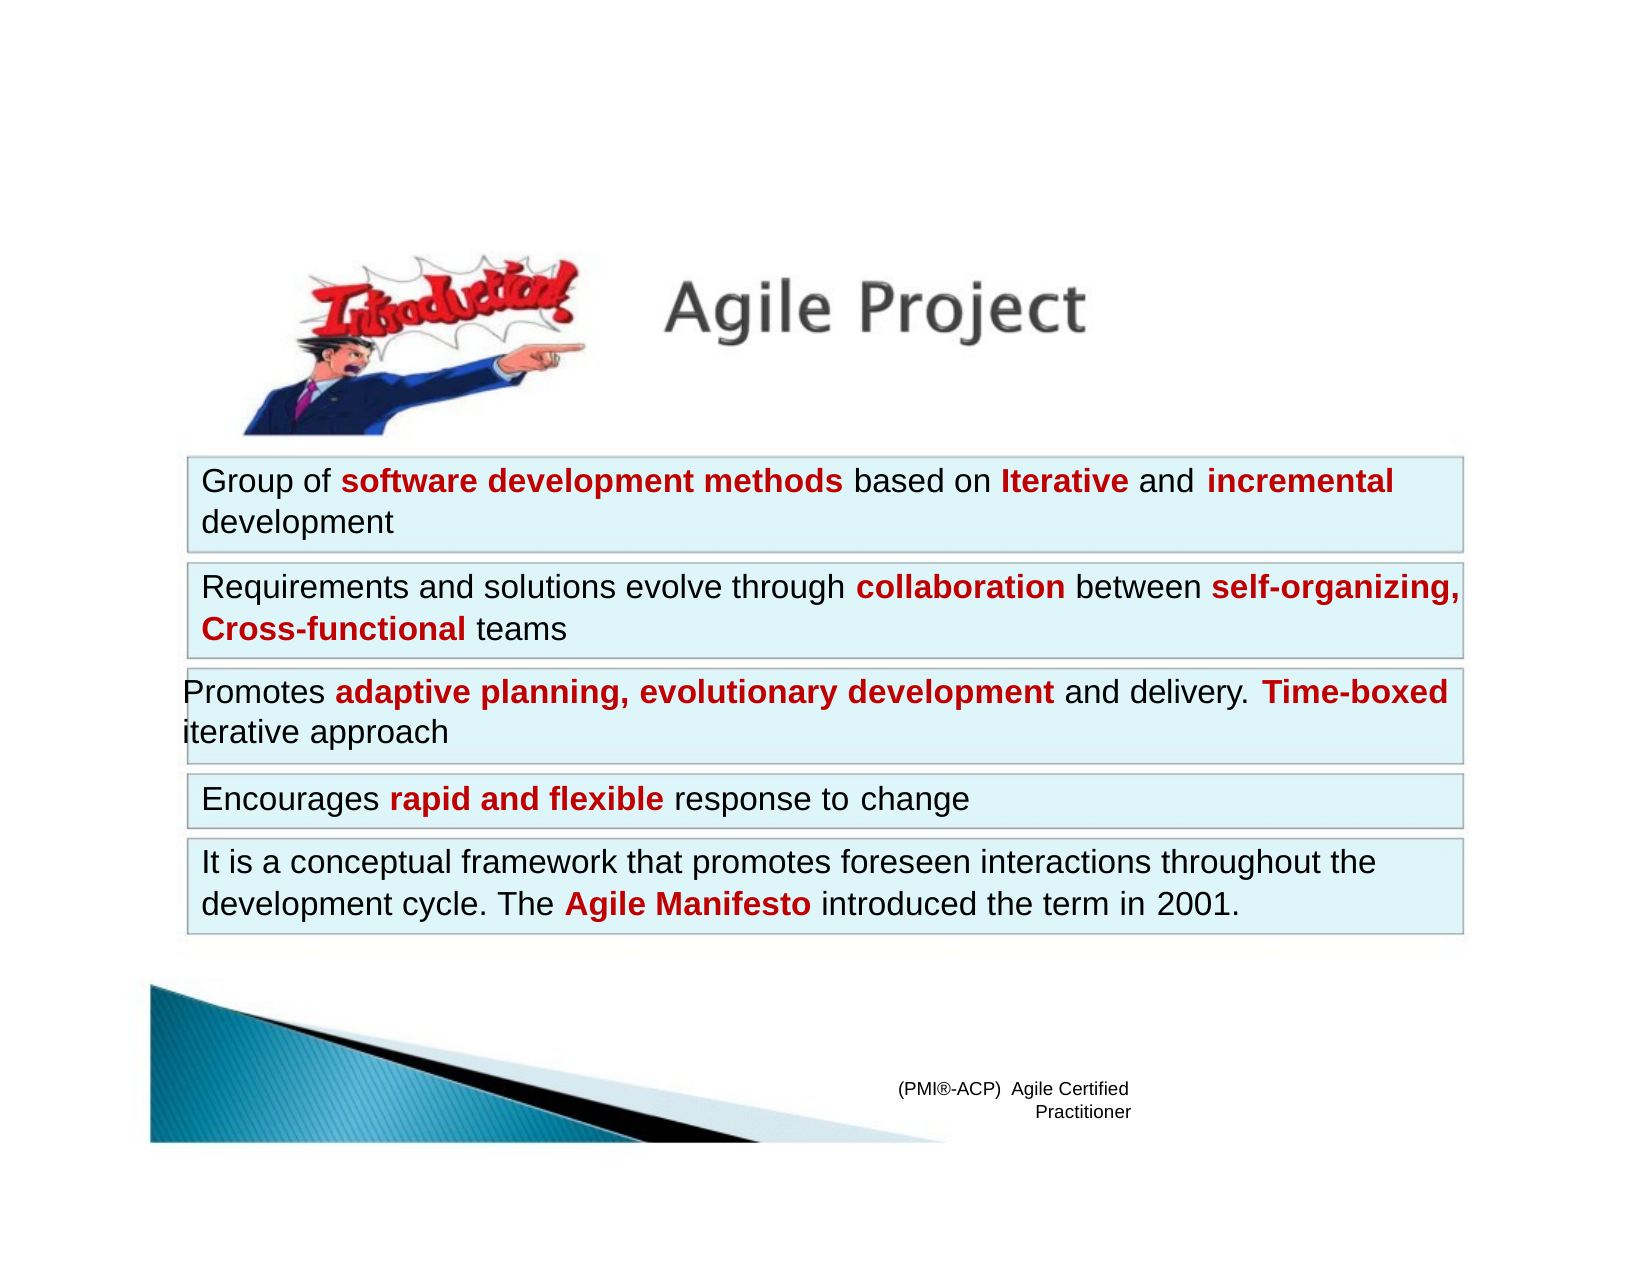

Group of software development methods based on Iterative and incremental
development
Requirements and solutions evolve through collaboration between self-organizing,  Cross-functional teams
Promotes adaptive planning, evolutionary development and delivery. Time-boxed
iterative approach
Encourages rapid and flexible response to change
It is a conceptual framework that promotes foreseen interactions throughout the  development cycle. The Agile Manifesto introduced the term in 2001.
(PMI®-ACP)  Agile Certified
Practitioner